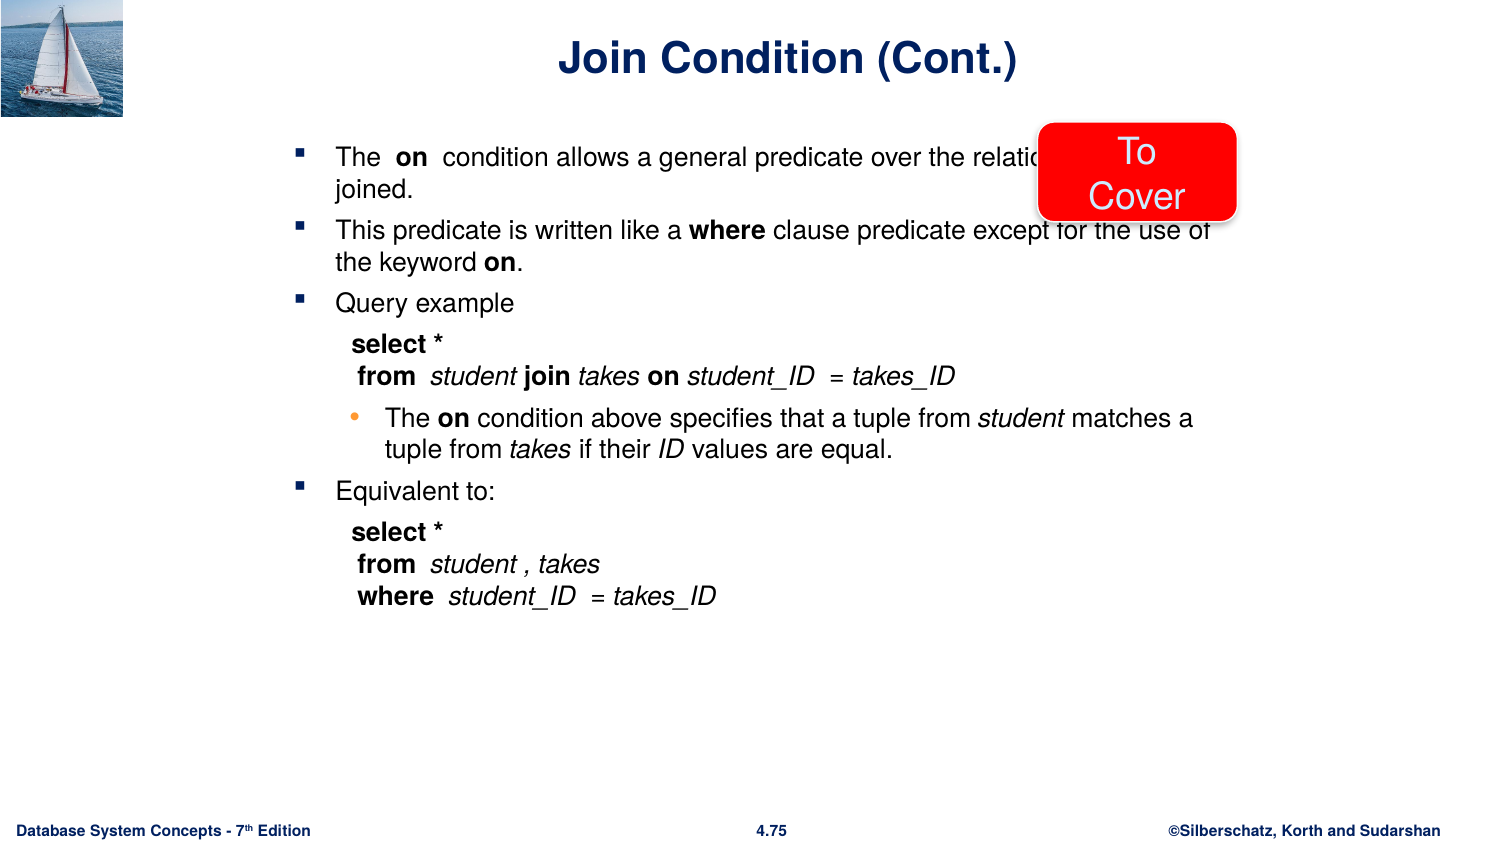

# Join Condition (Cont.)
To
Cover
The  on  condition allows a general predicate over the relations being joined.
This predicate is written like a where clause predicate except for the use of the keyword on.
Query example
        select *
   from  student join takes on student_ID  = takes_ID
The on condition above specifies that a tuple from student matches a tuple from takes if their ID values are equal.
Equivalent to:
        select *
   from  student , takes
   where  student_ID  = takes_ID